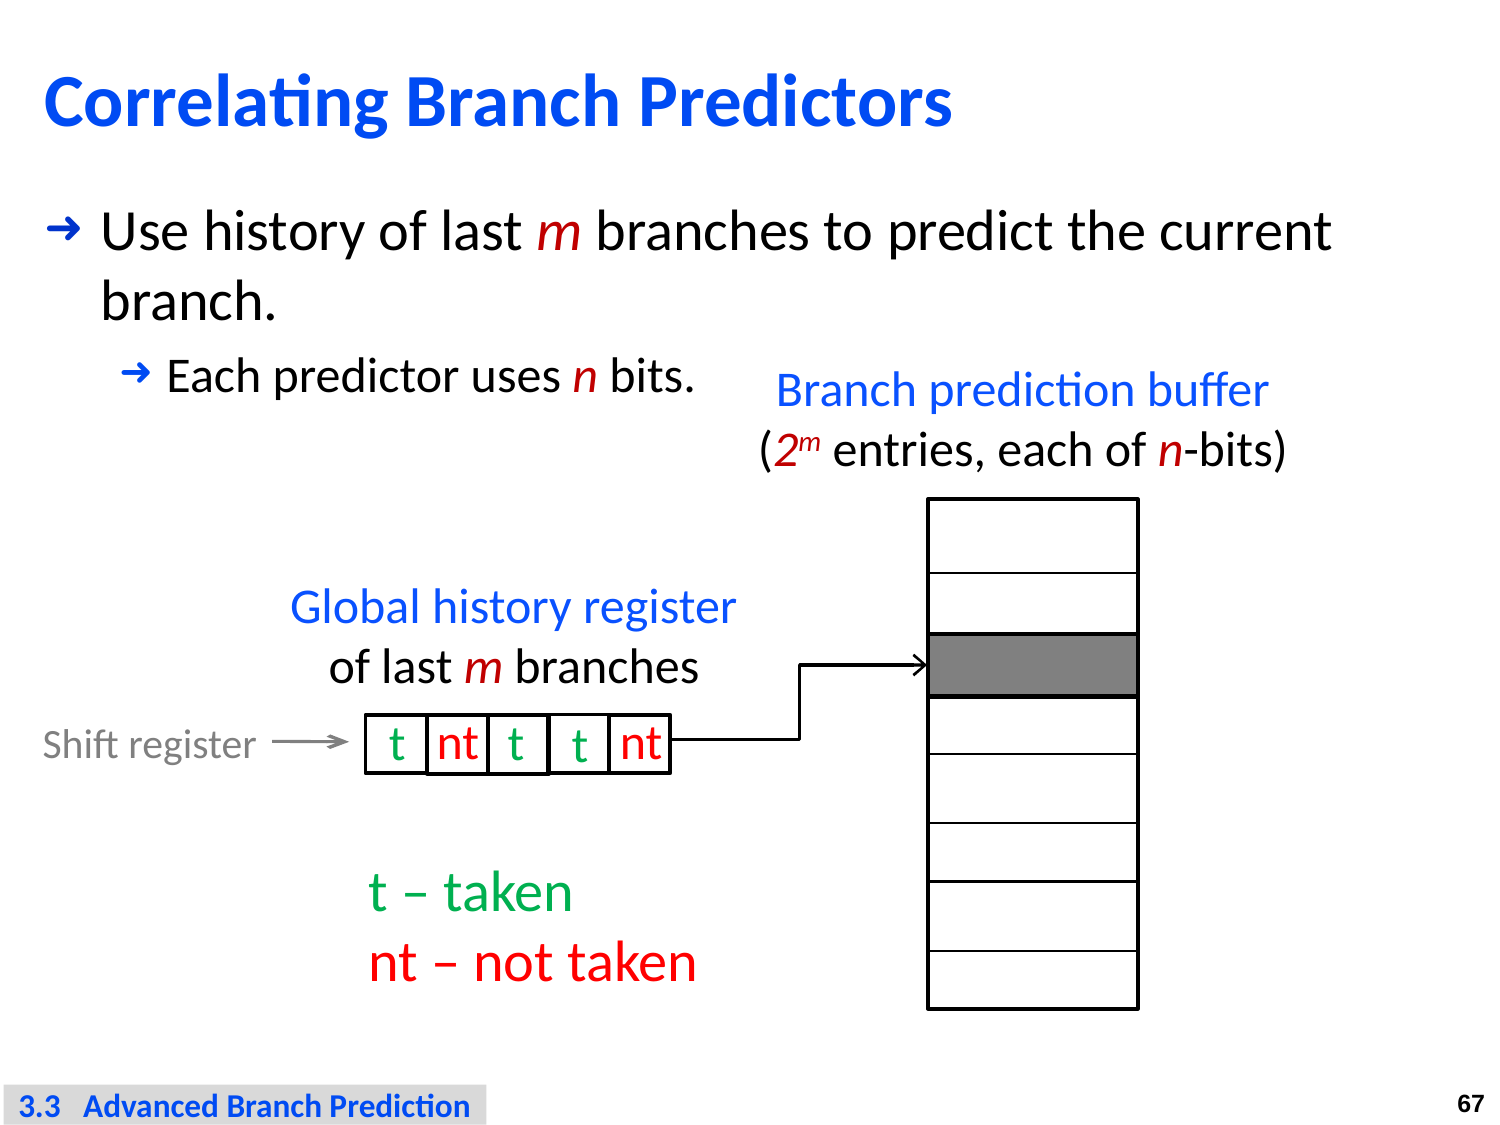

# Correlating Branch Predictors
Use history of last m branches to predict the current branch.
Each predictor uses n bits.

Branch prediction buffer
 (2m entries, each of n-bits)

Global history register
of last m branches

nt
nt
t
t
t
Shift register

t – taken
nt – not taken
3.3   Advanced Branch Prediction